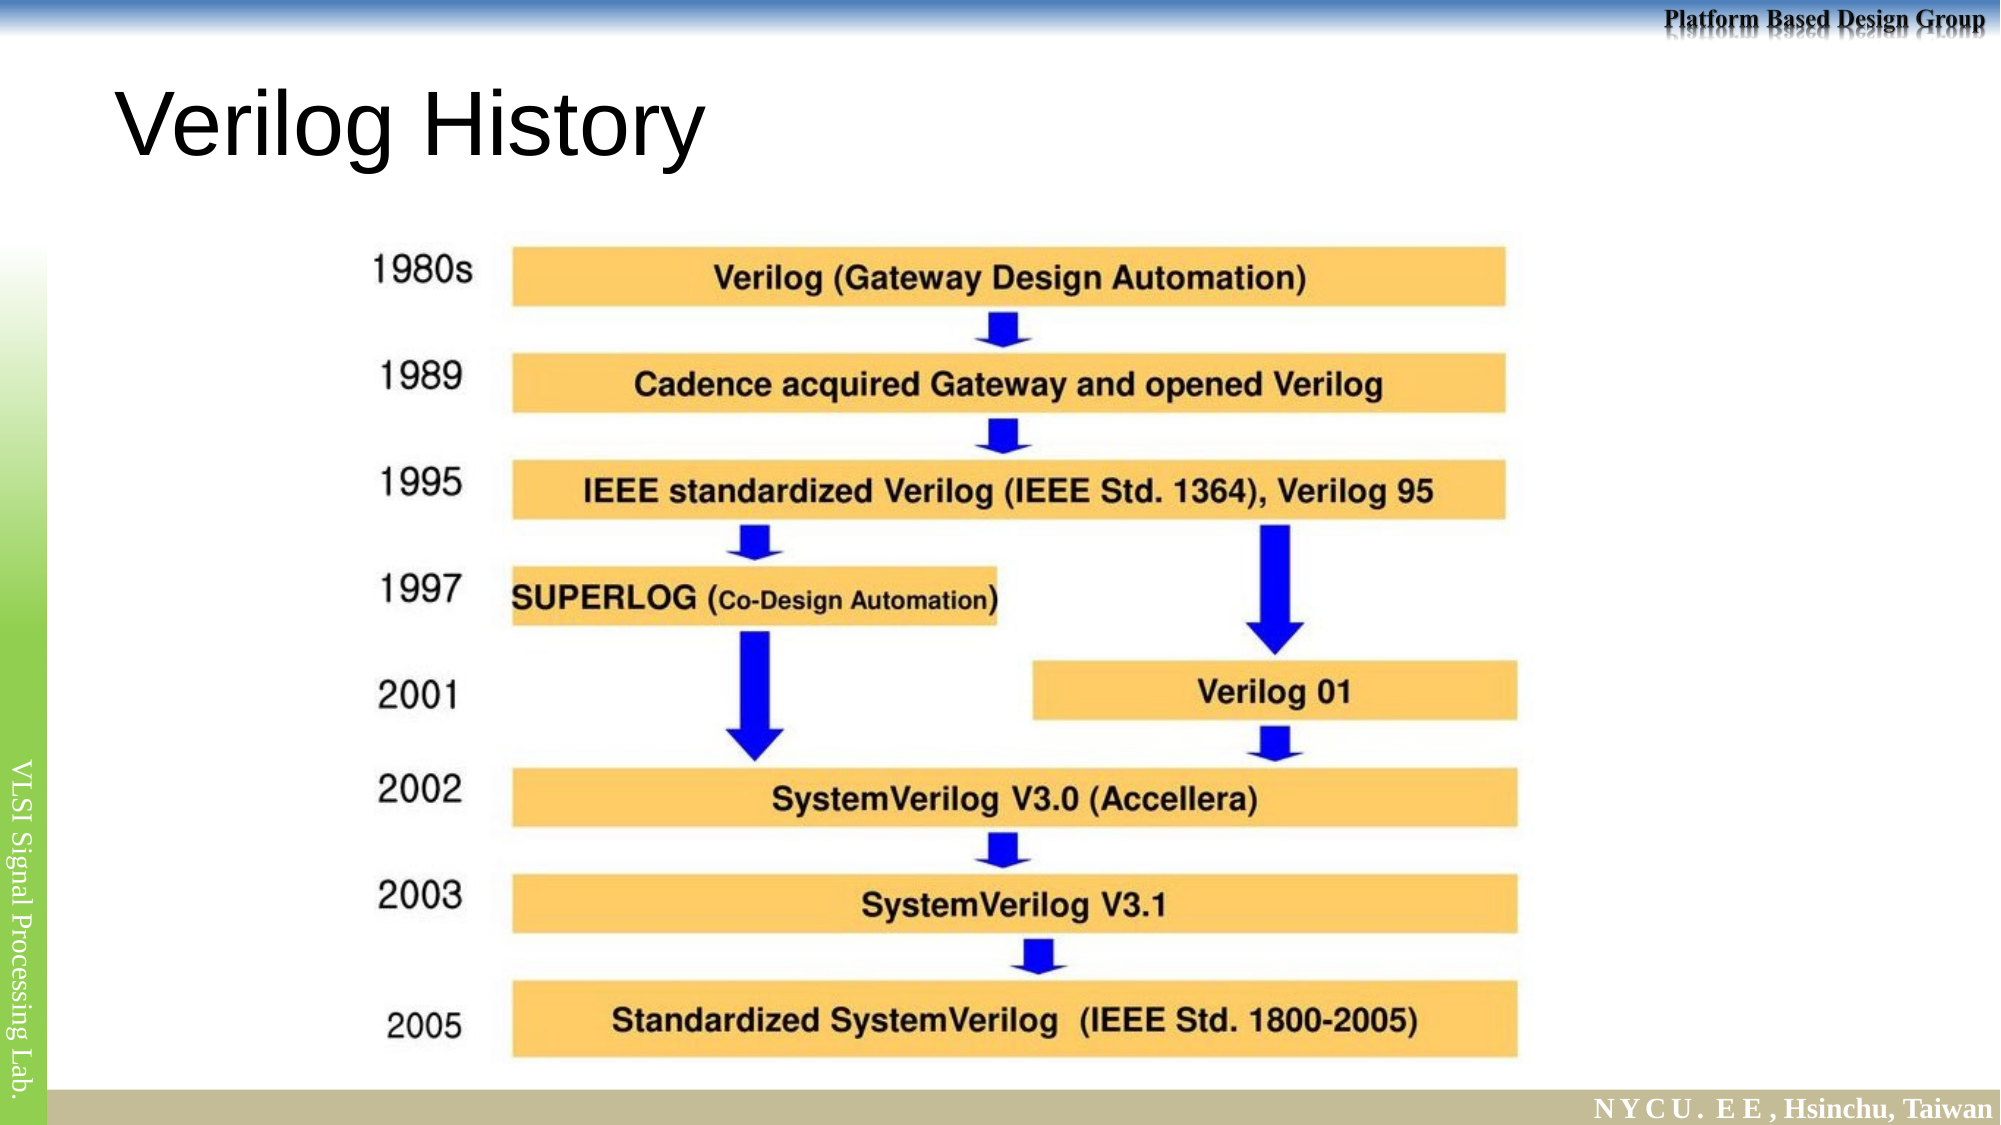

# Verilog History

VLSI Signal Processing Lab.

NYCU. E E , Hsinchu, Taiwan